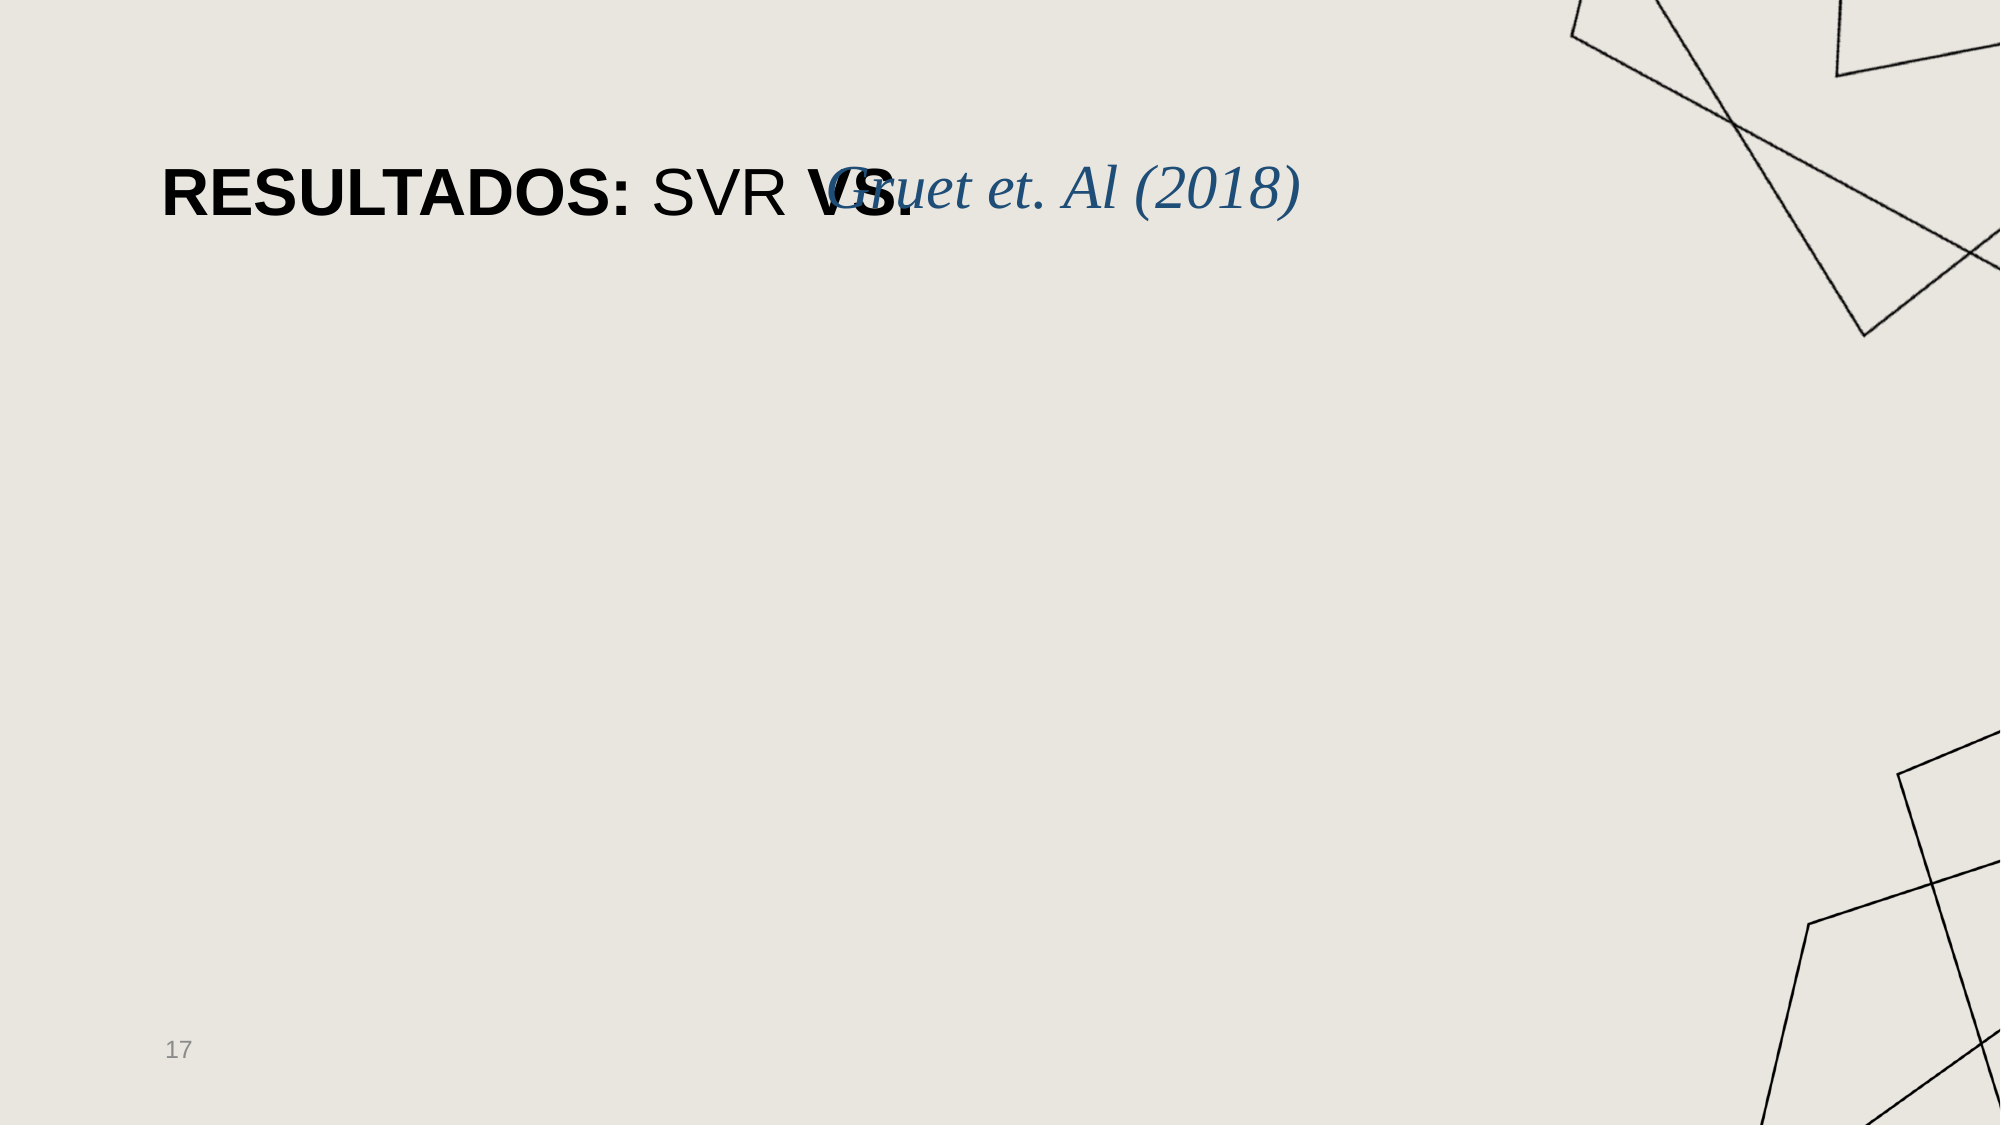

# RESULTADOS: SVR vs.
Gruet et. Al (2018)
17